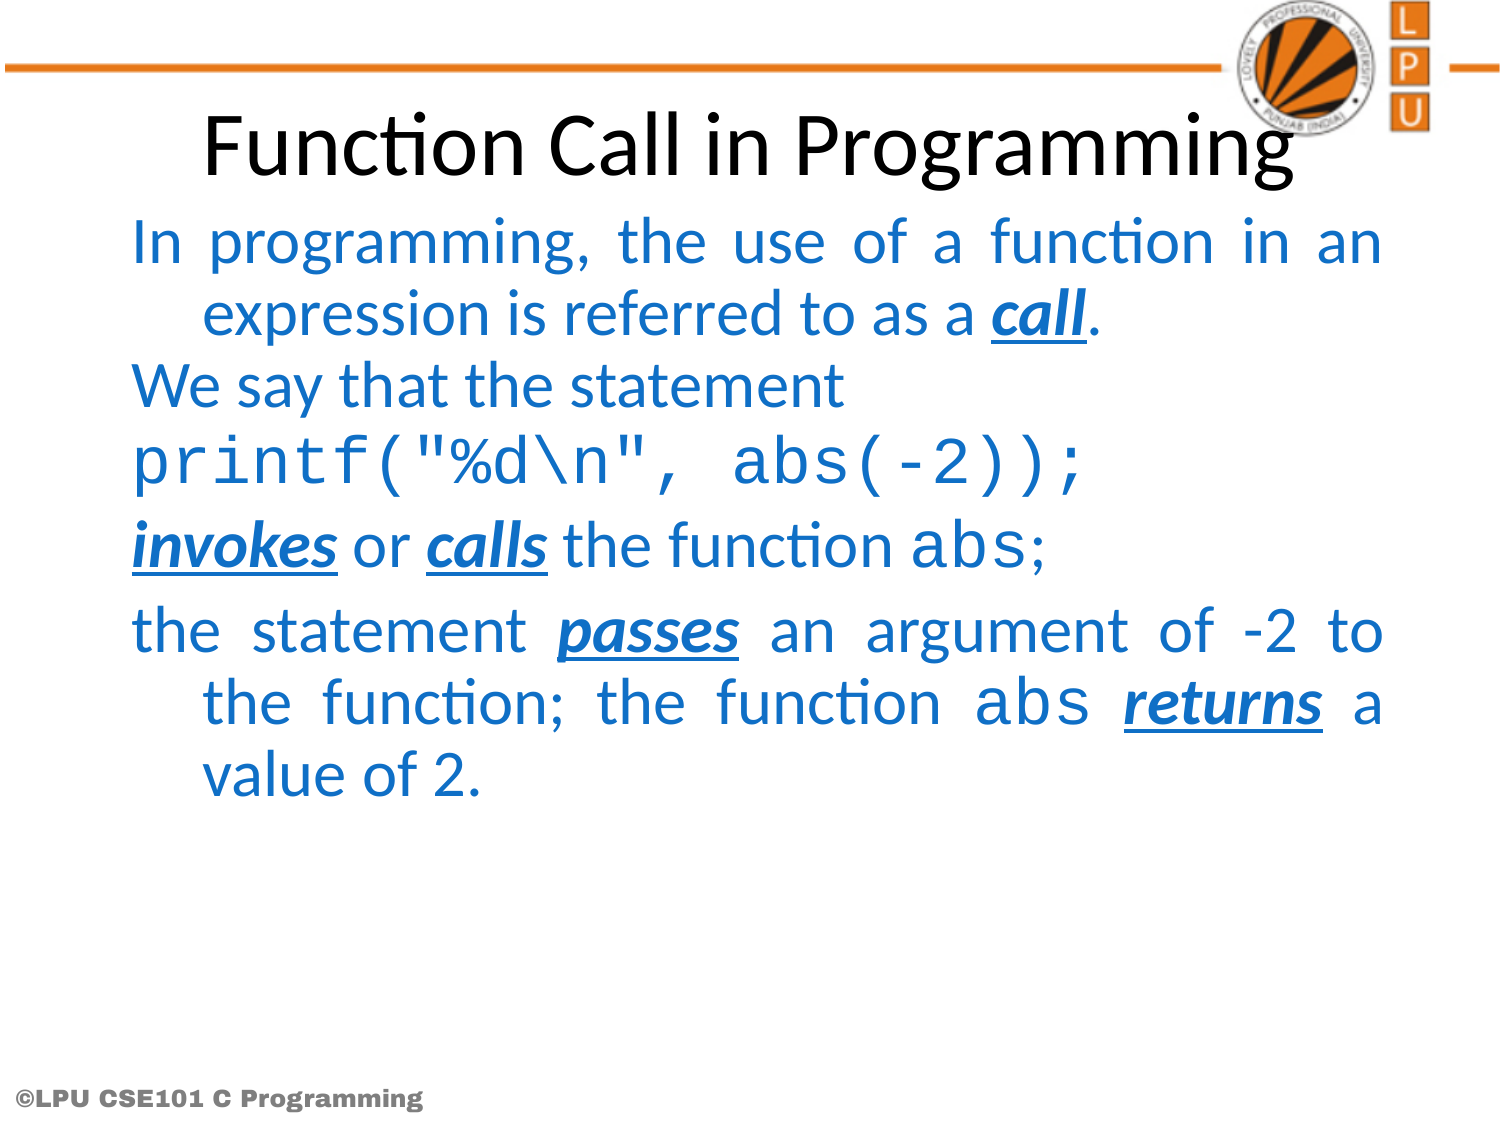

# Function Call in Programming
In programming, the use of a function in an expression is referred to as a call.
We say that the statement
printf("%d\n", abs(-2));
invokes or calls the function abs;
the statement passes an argument of -2 to the function; the function abs returns a value of 2.